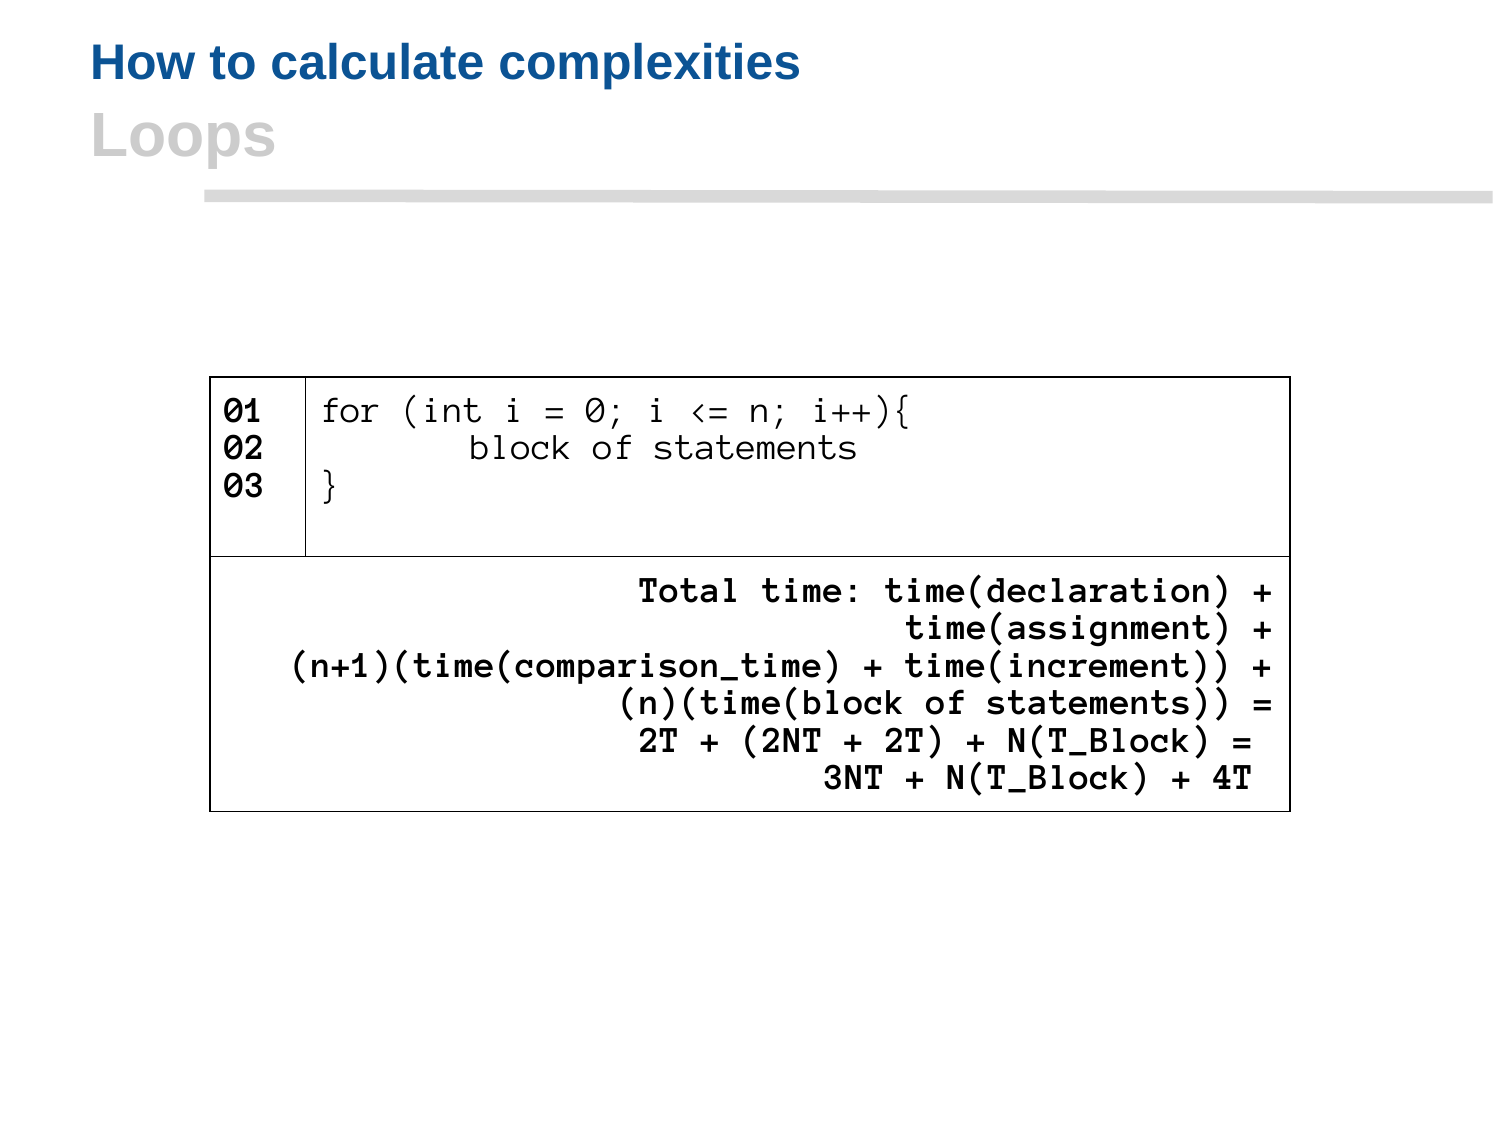

# How to calculate complexities Loops
| 01 02 03 | for (int i = 0; i <= n; i++){ block of statements } |
| --- | --- |
| Total time: time(declaration) + time(assignment) + (n+1)(time(comparison\_time) + time(increment)) + (n)(time(block of statements)) = 2T + (2NT + 2T) + N(T\_Block) = 3NT + N(T\_Block) + 4T |  |